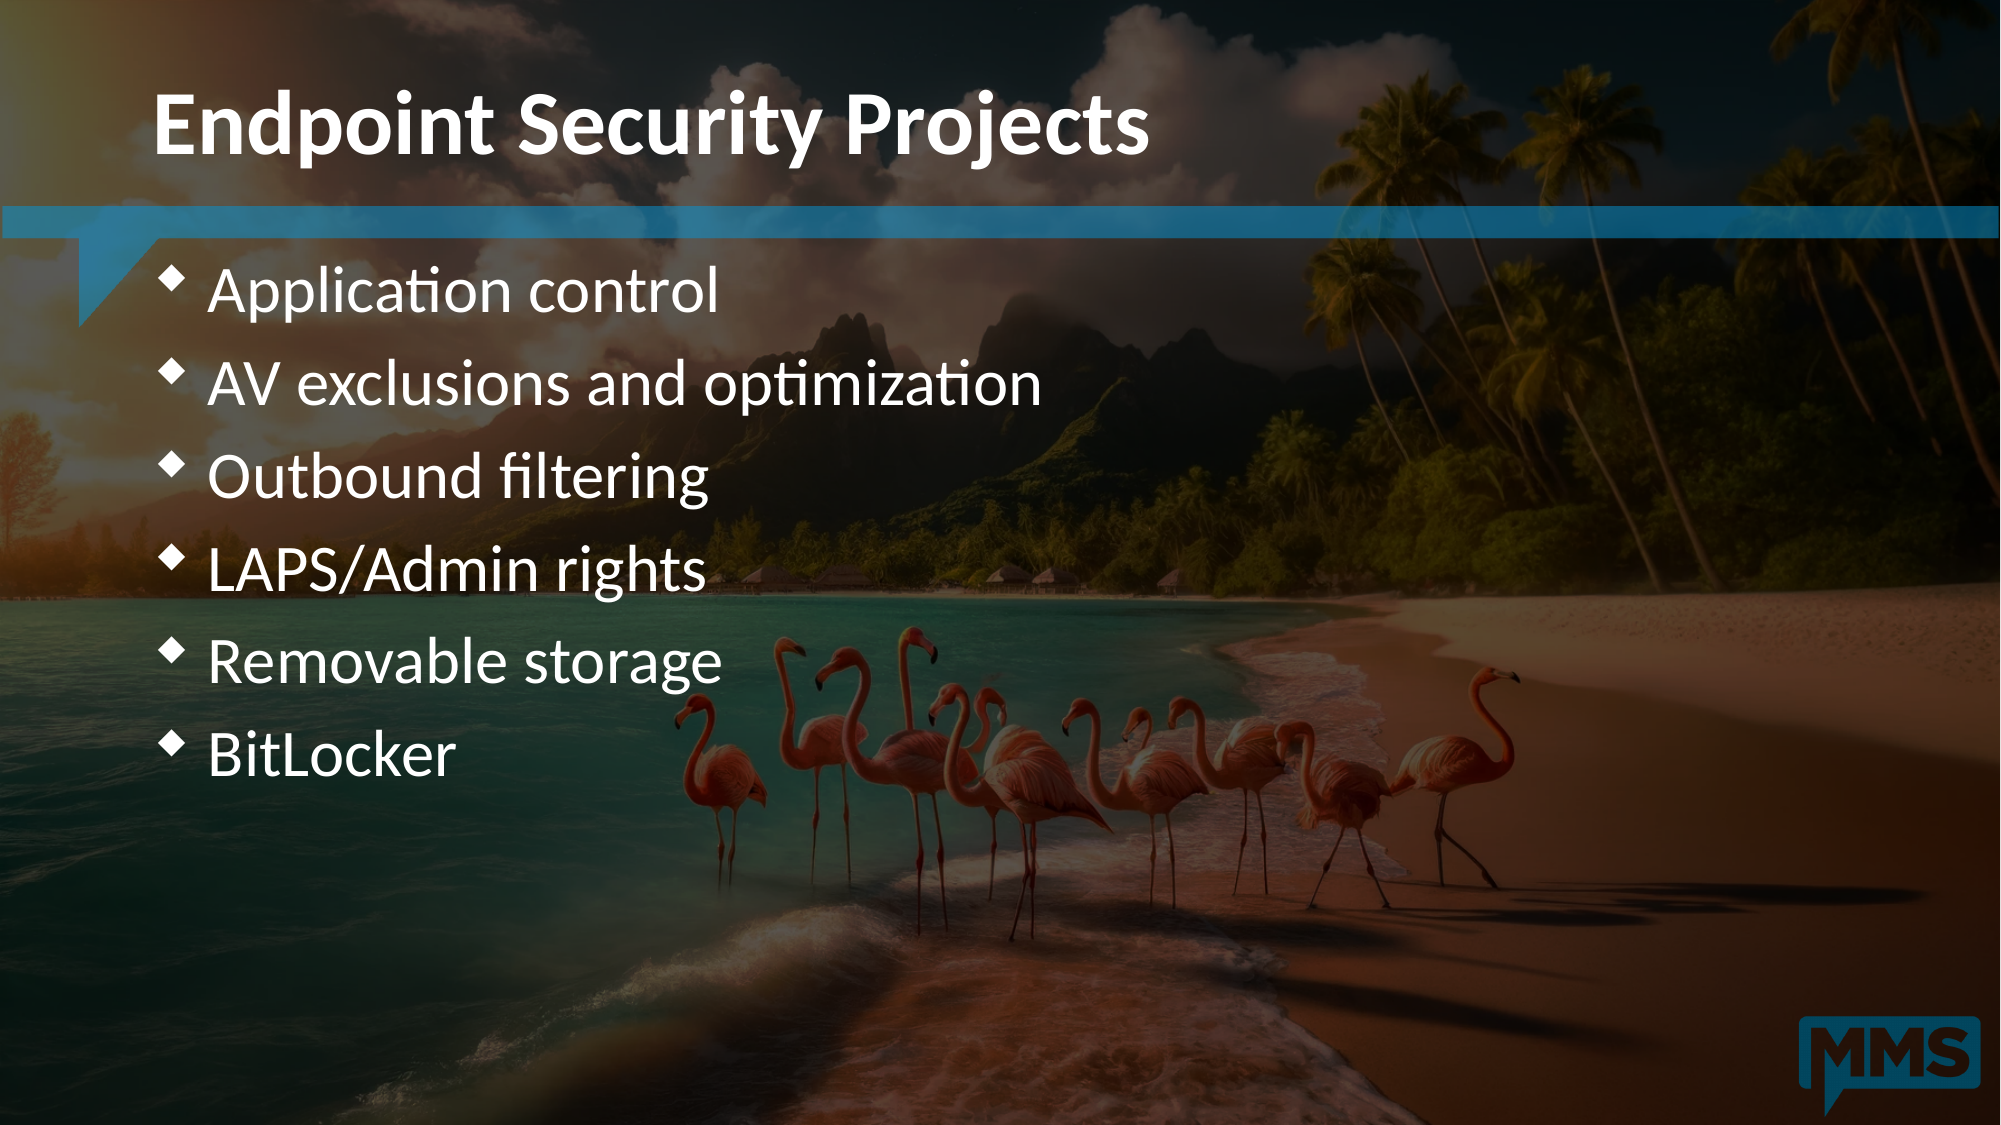

# Endpoint Security Projects
 Application control
 AV exclusions and optimization
 Outbound filtering
 LAPS/Admin rights
 Removable storage
 BitLocker